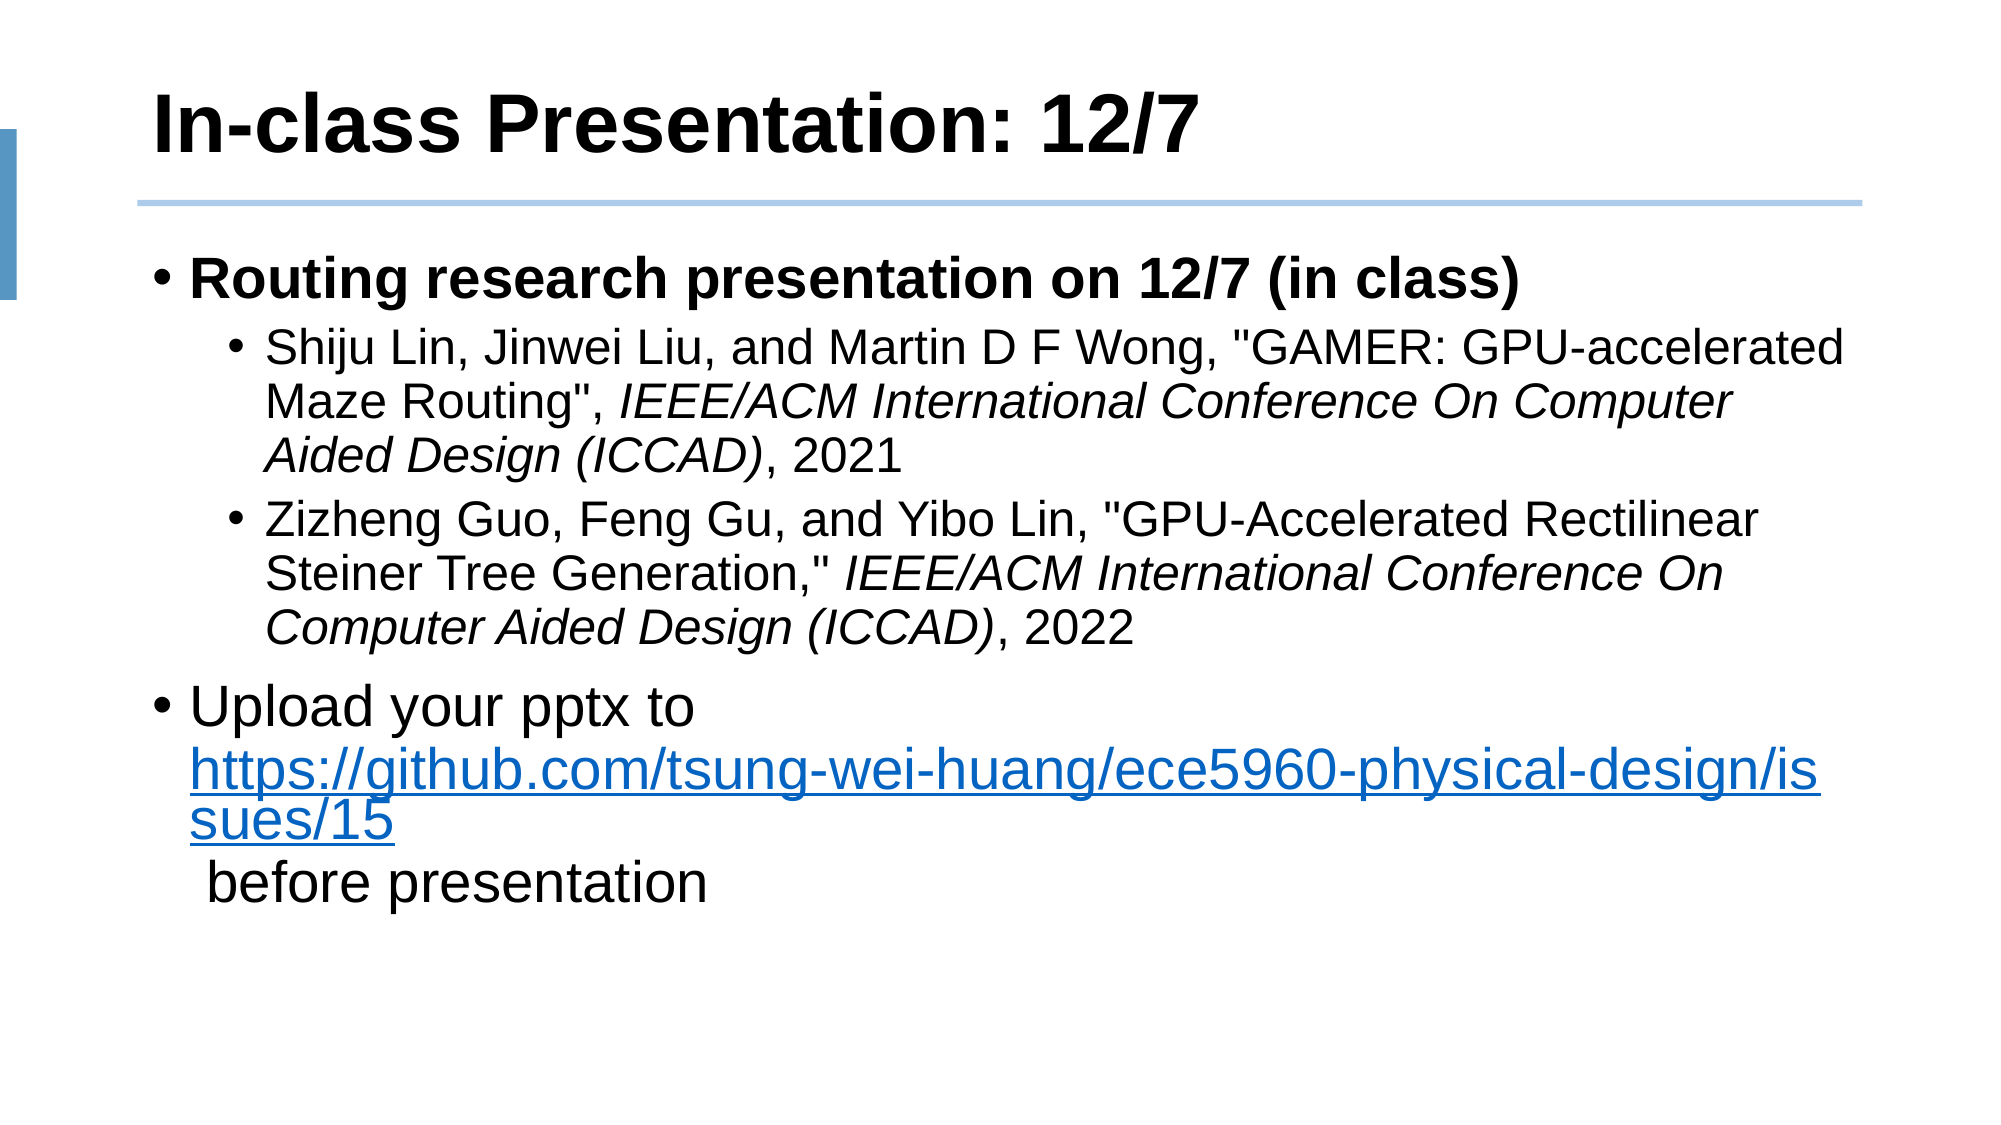

# In-class Presentation: 12/7
Routing research presentation on 12/7 (in class)
Shiju Lin, Jinwei Liu, and Martin D F Wong, "GAMER: GPU-accelerated Maze Routing", IEEE/ACM International Conference On Computer Aided Design (ICCAD), 2021
Zizheng Guo, Feng Gu, and Yibo Lin, "GPU-Accelerated Rectilinear Steiner Tree Generation," IEEE/ACM International Conference On Computer Aided Design (ICCAD), 2022
Upload your pptx to https://github.com/tsung-wei-huang/ece5960-physical-design/issues/15 before presentation